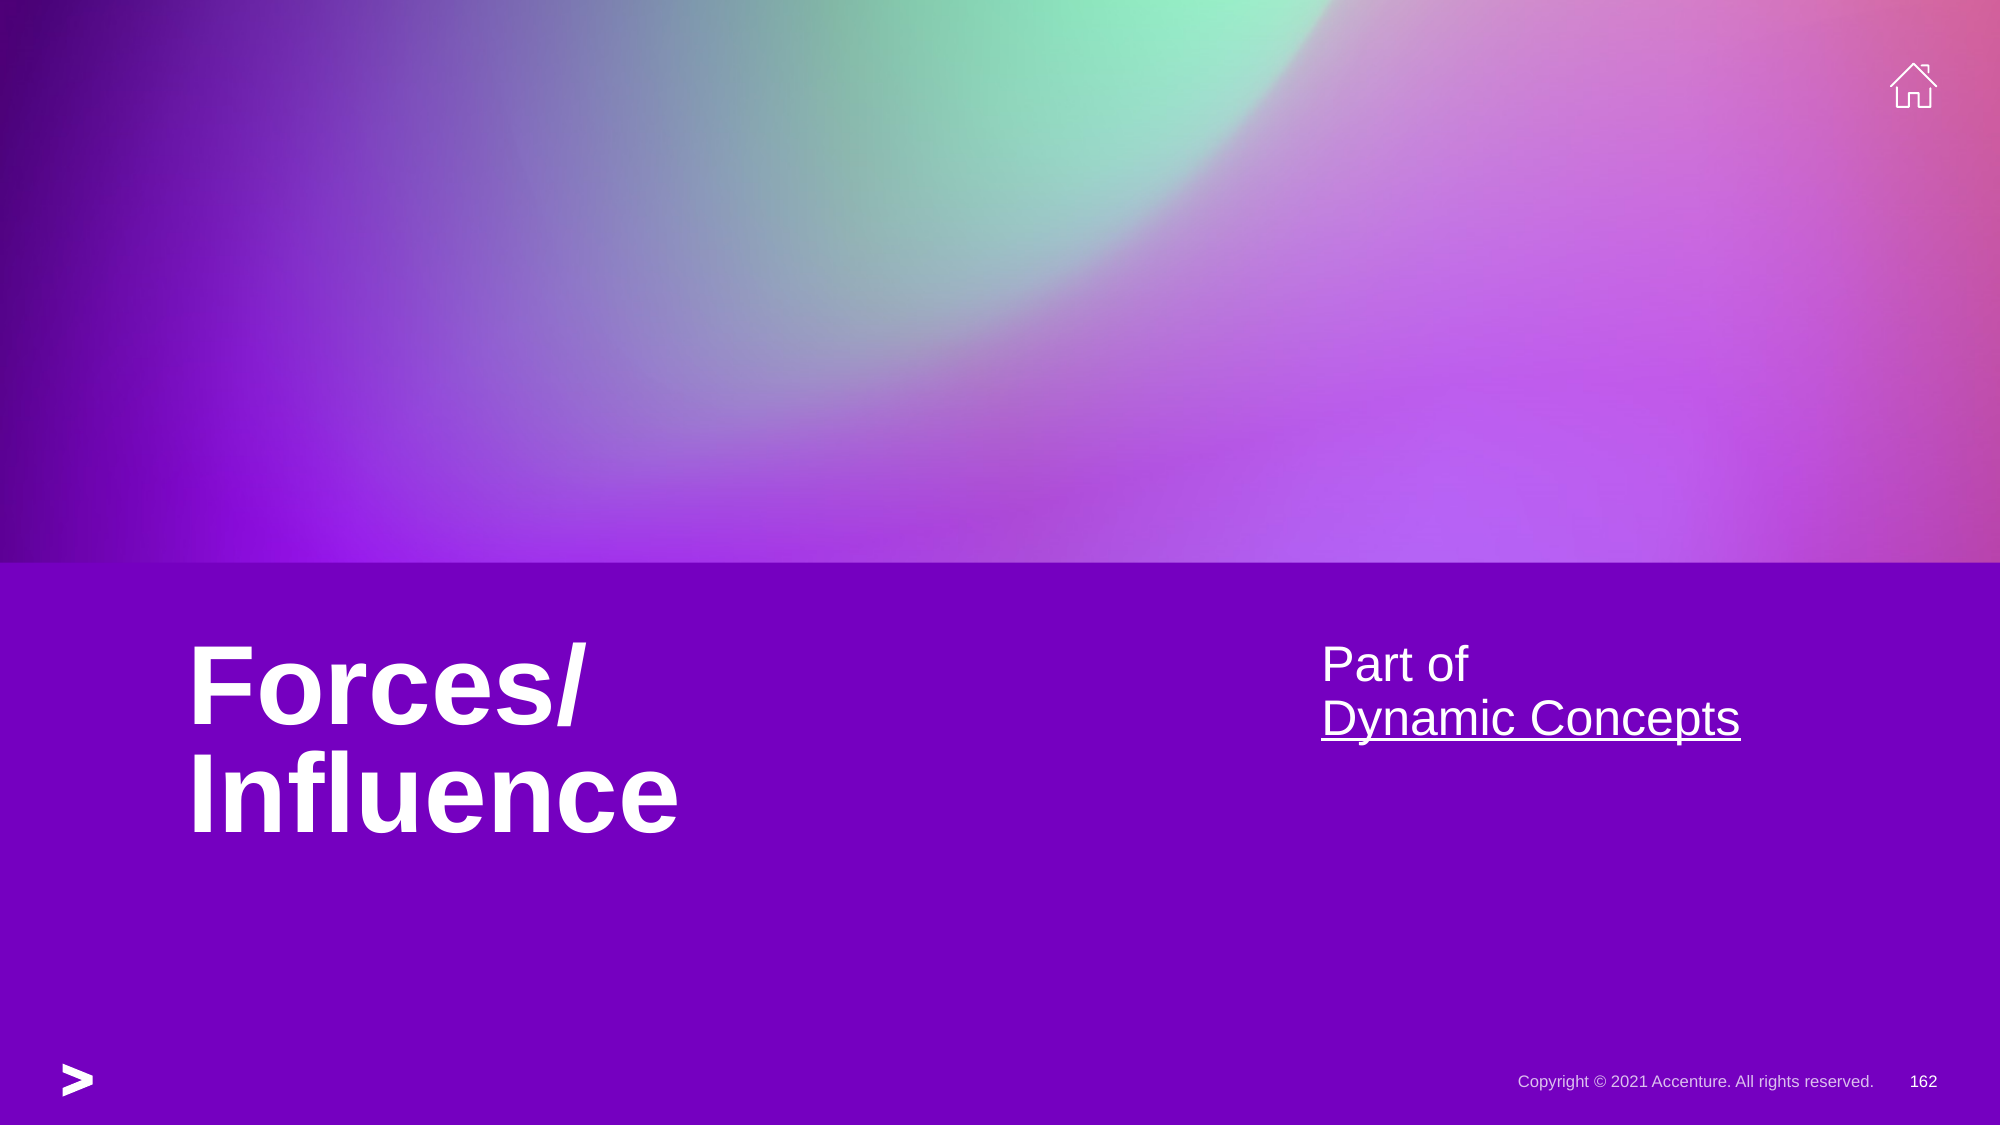

Part of
Dynamic Concepts
# Forces/ Influence
Copyright © 2021 Accenture. All rights reserved.
162